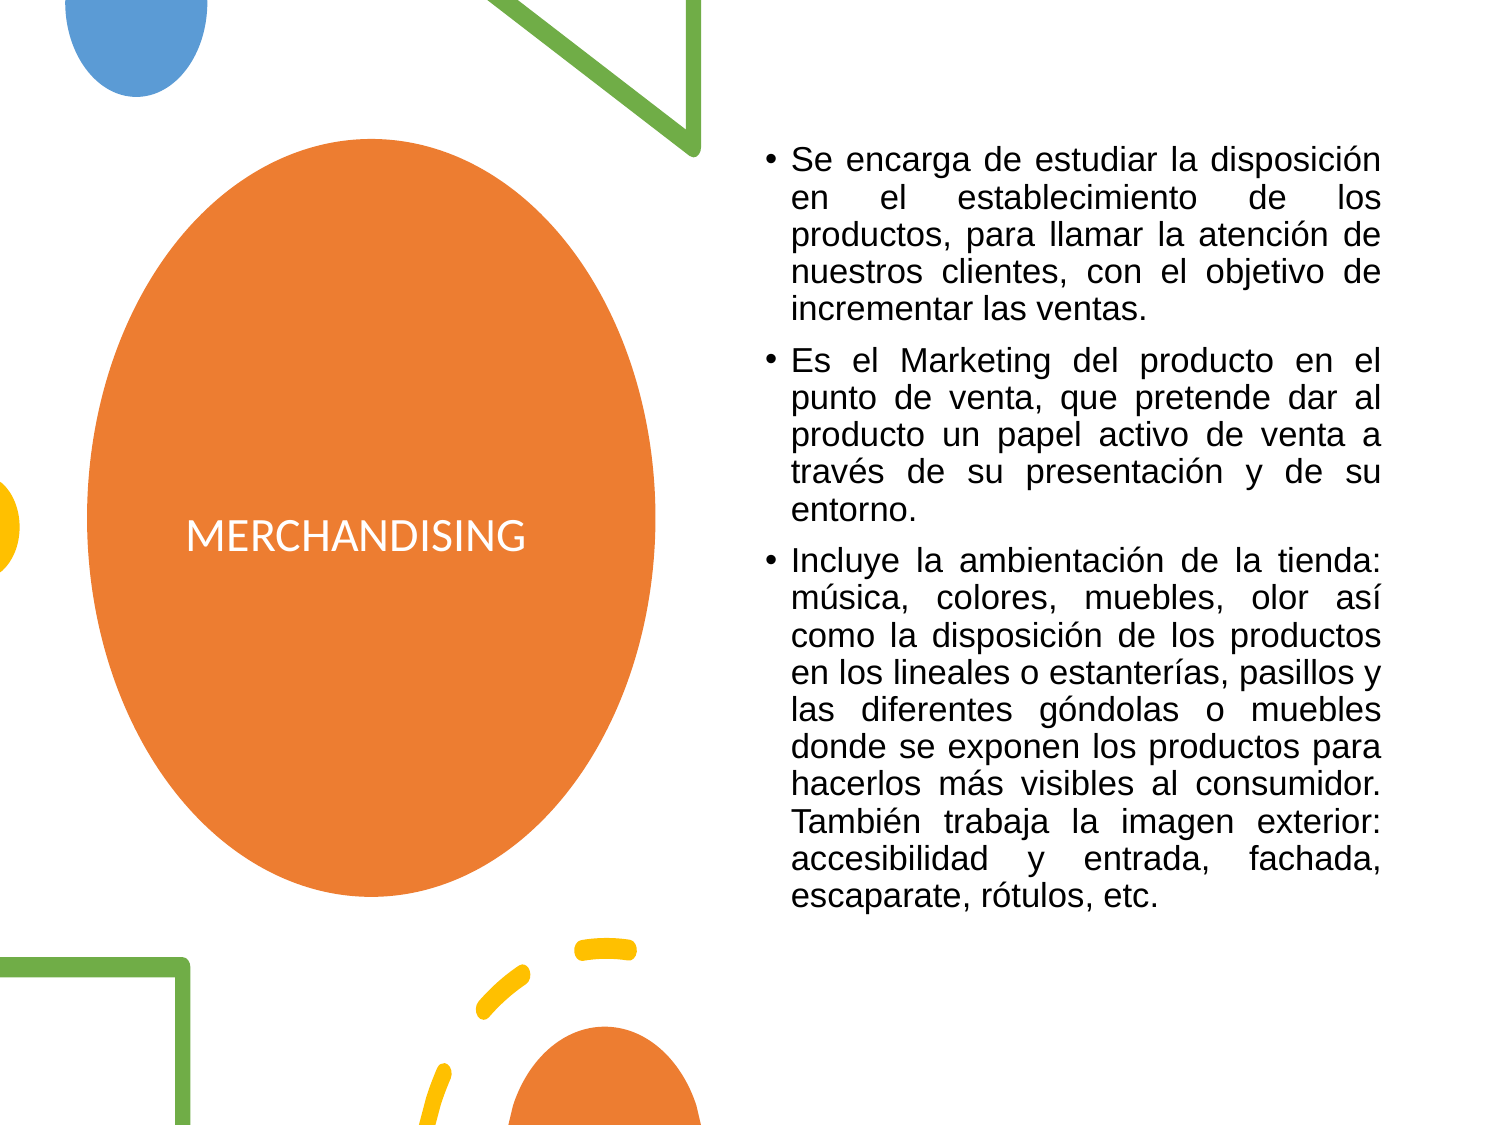

Se encarga de estudiar la disposición en el establecimiento de los productos, para llamar la atención de nuestros clientes, con el objetivo de incrementar las ventas.
Es el Marketing del producto en el punto de venta, que pretende dar al producto un papel activo de venta a través de su presentación y de su entorno.
Incluye la ambientación de la tienda: música, colores, muebles, olor así como la disposición de los productos en los lineales o estanterías, pasillos y las diferentes góndolas o muebles donde se exponen los productos para hacerlos más visibles al consumidor. También trabaja la imagen exterior: accesibilidad y entrada, fachada, escaparate, rótulos, etc.

# MERCHANDISING